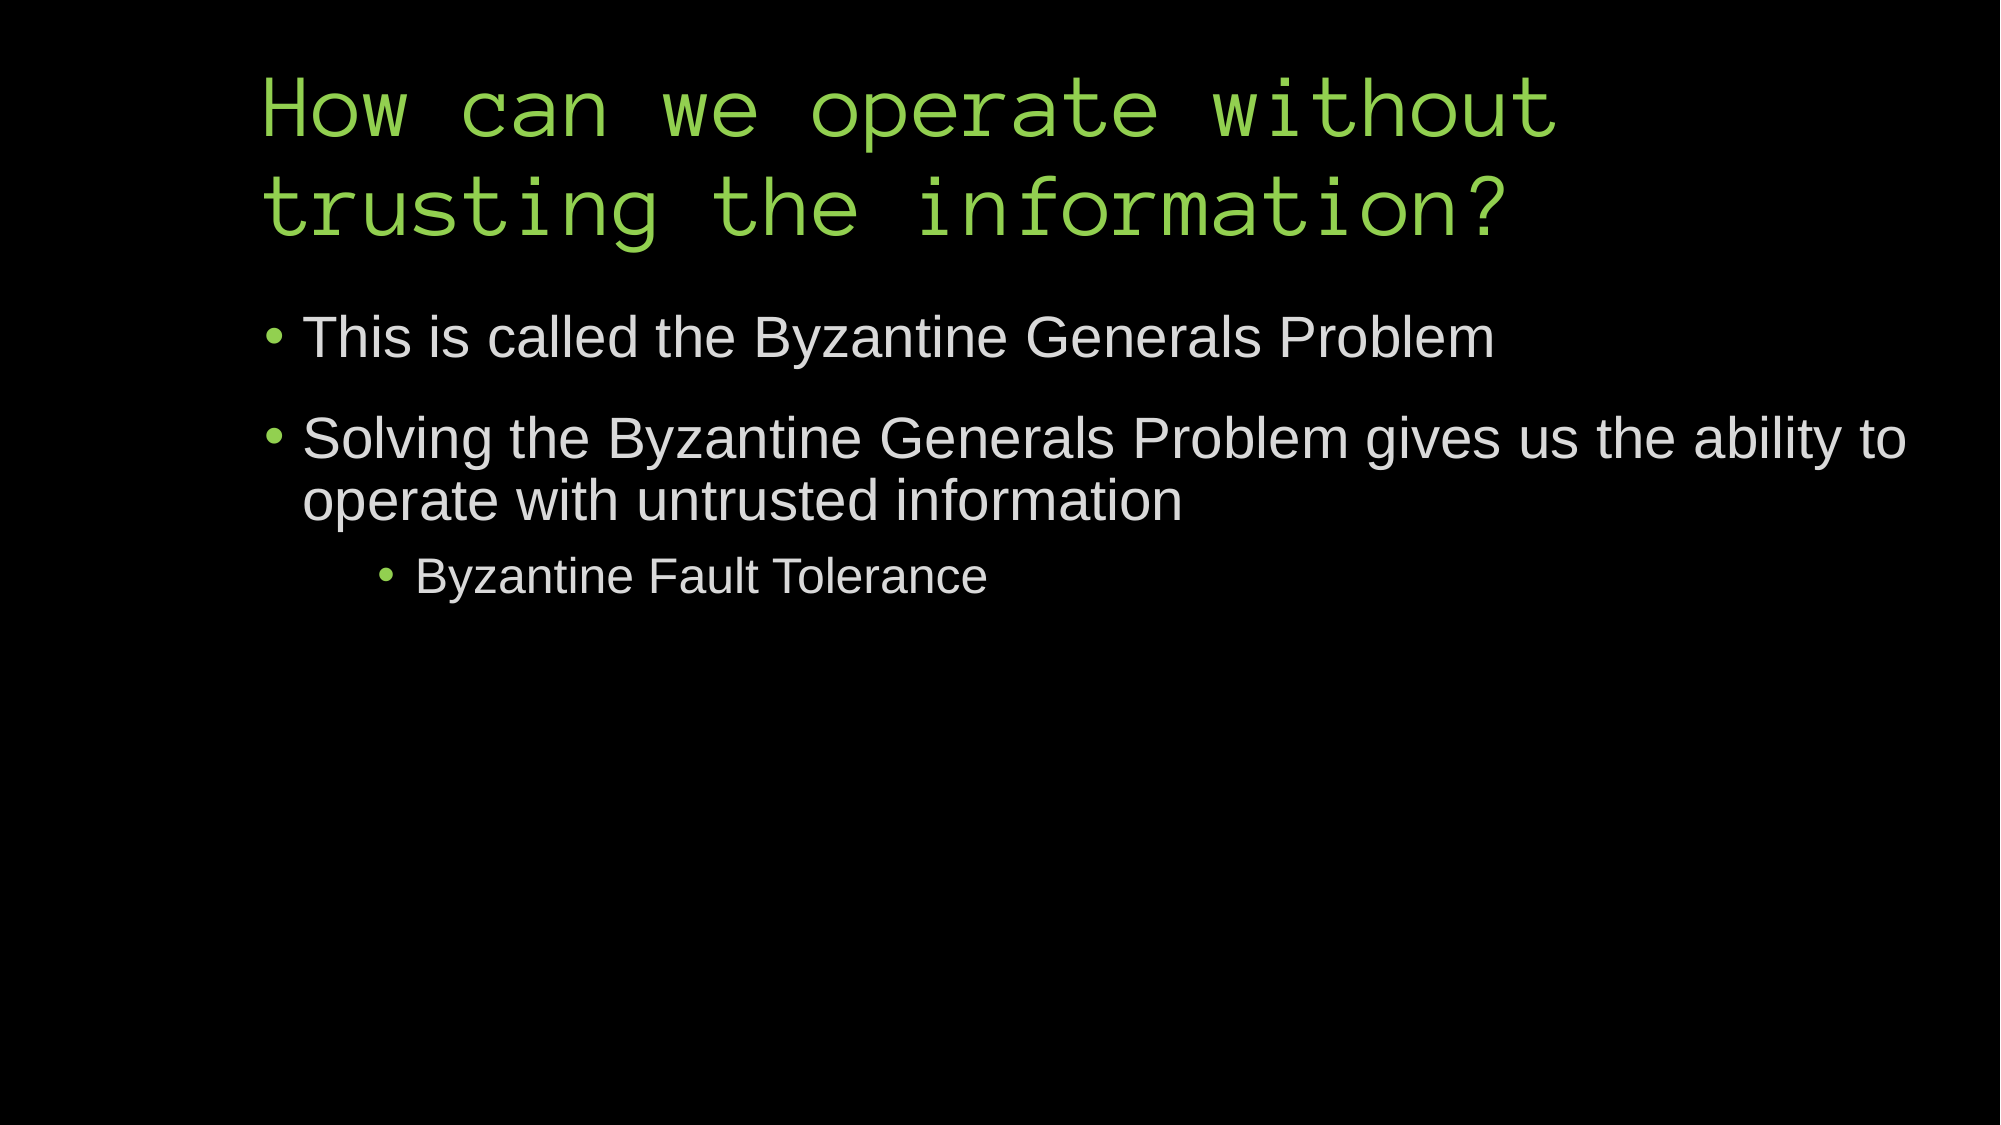

# How can we operate without trusting the information?
This is called the Byzantine Generals Problem
Solving the Byzantine Generals Problem gives us the ability to operate with untrusted information
Byzantine Fault Tolerance